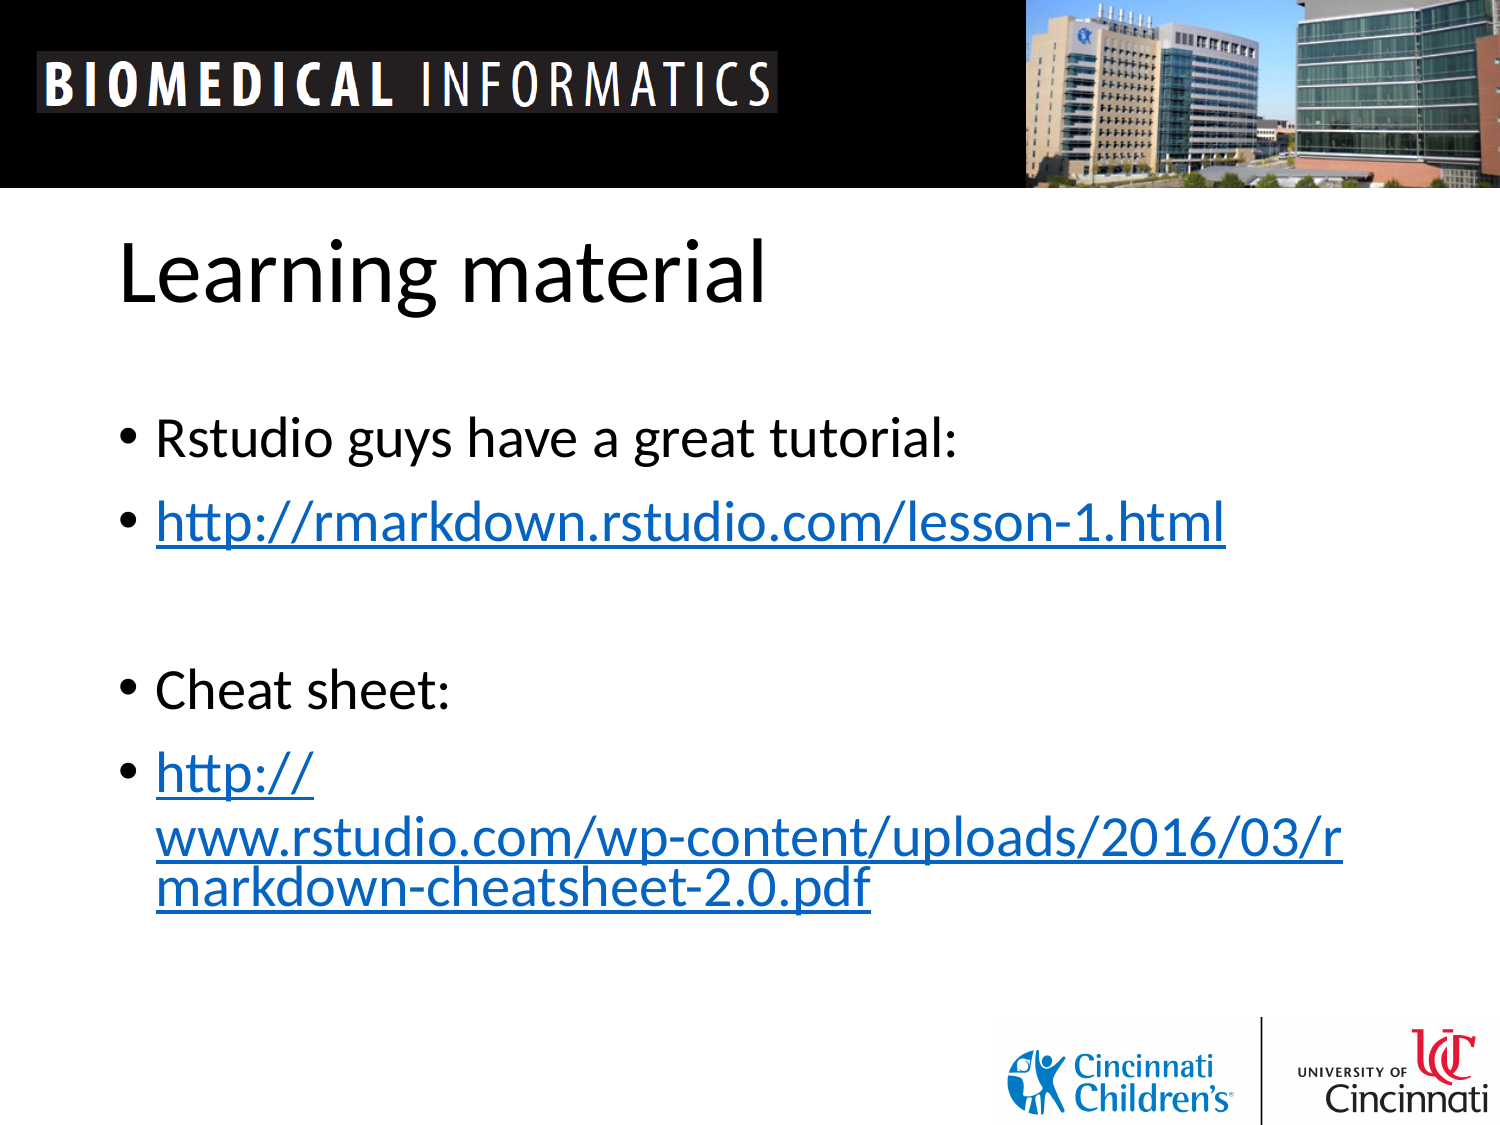

# Learning material
Rstudio guys have a great tutorial:
http://rmarkdown.rstudio.com/lesson-1.html

Cheat sheet:
http://www.rstudio.com/wp-content/uploads/2016/03/rmarkdown-cheatsheet-2.0.pdf